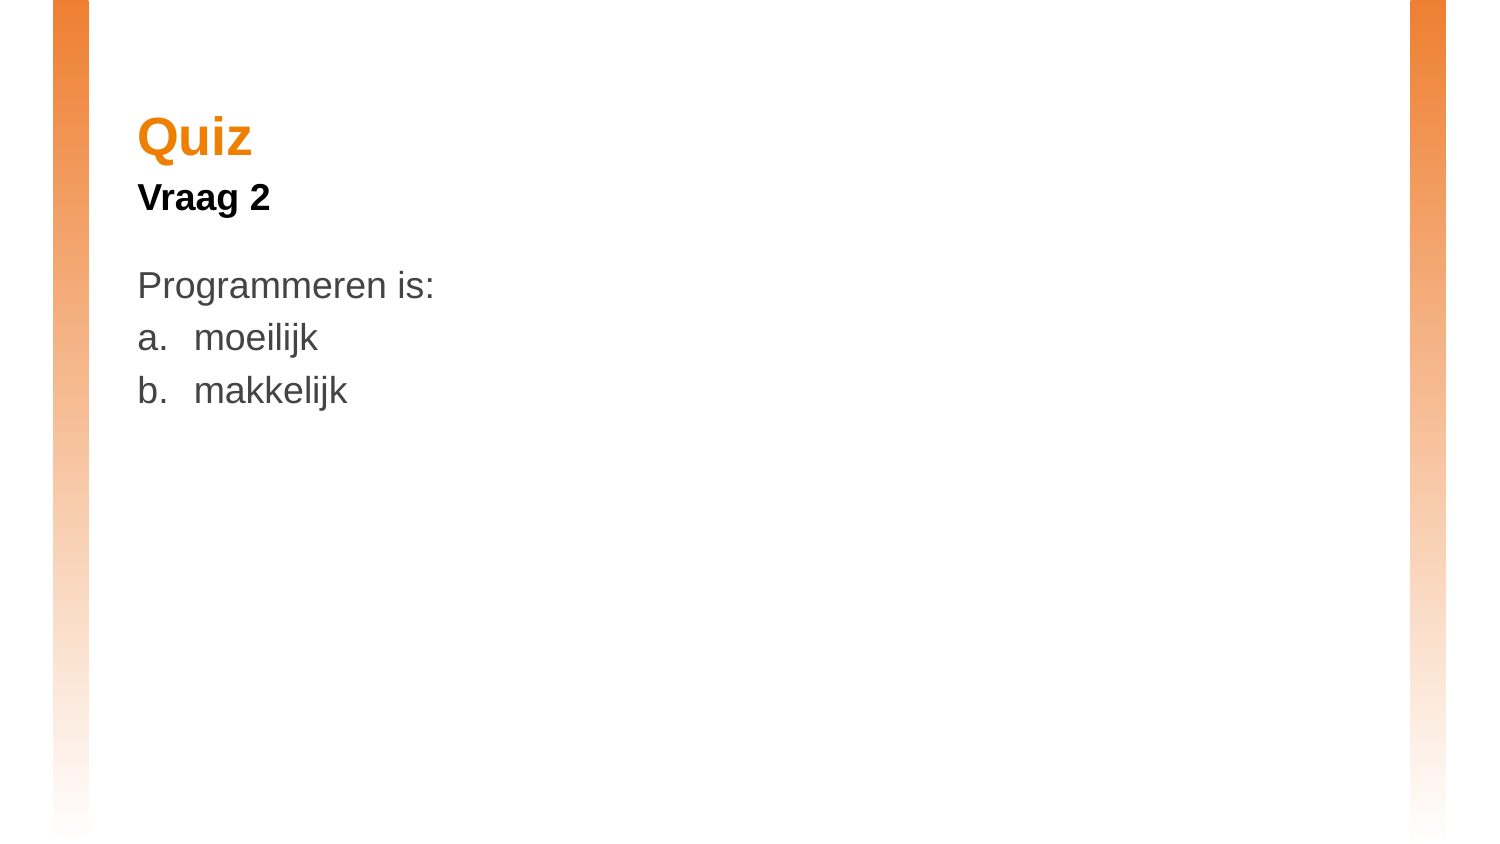

# Quiz
Vraag 2
Programmeren is:
moeilijk
makkelijk